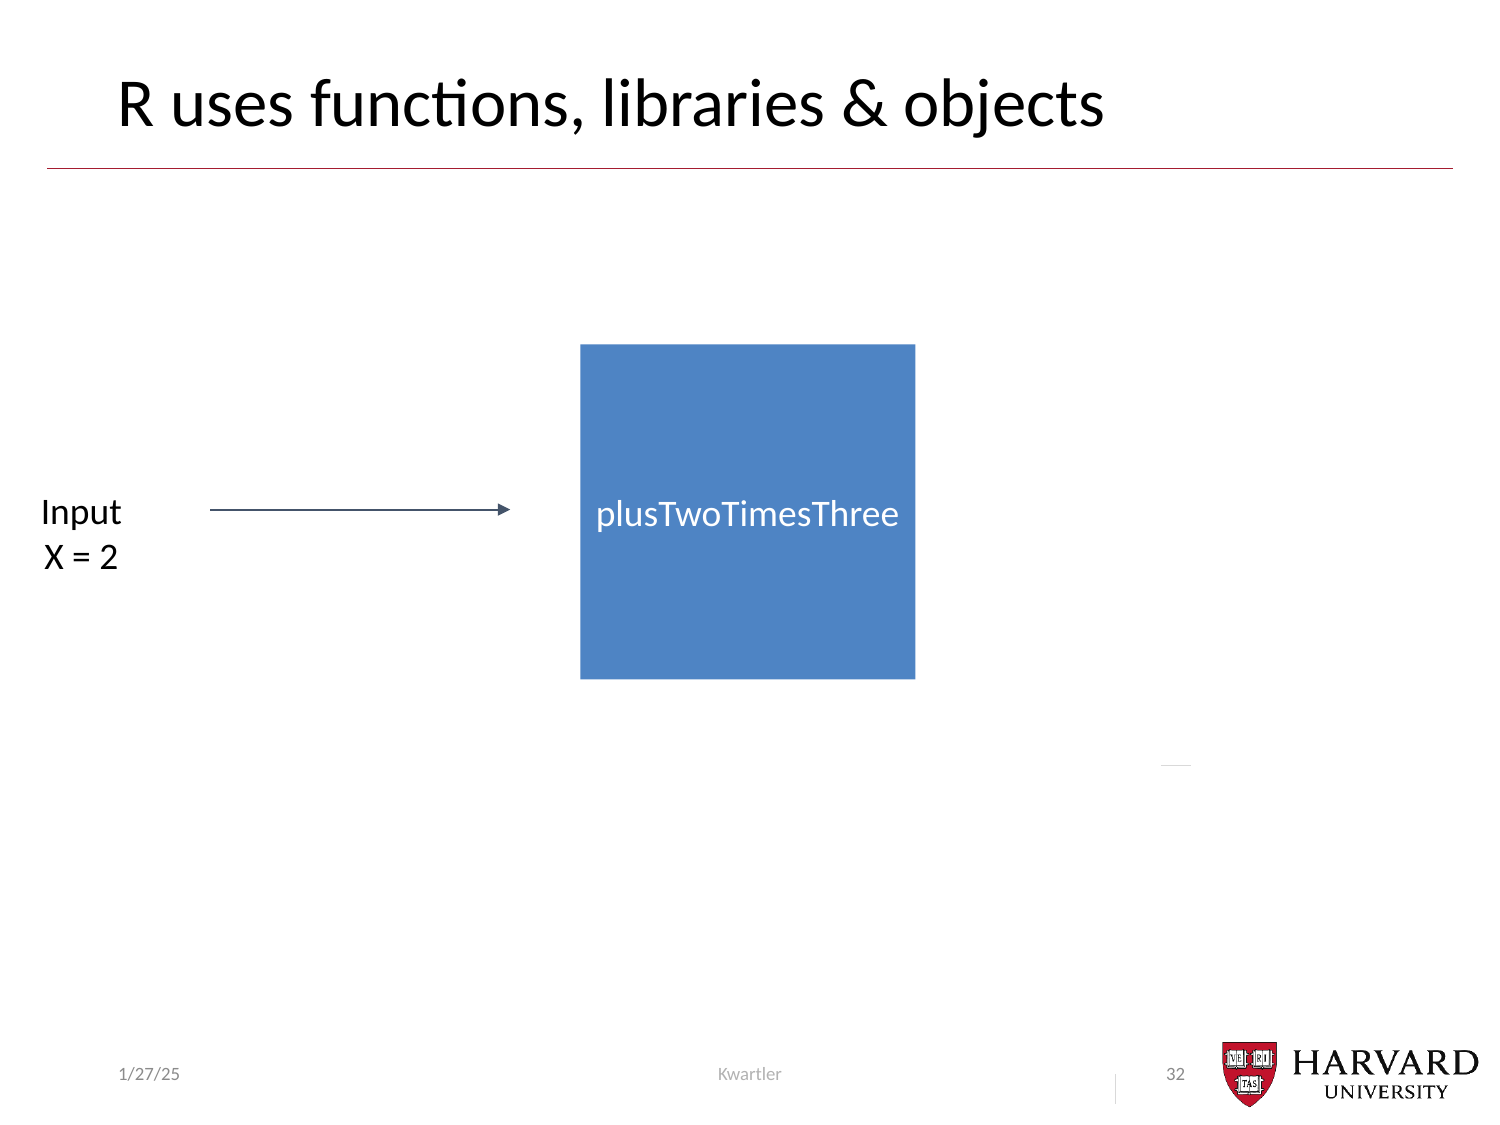

# R uses functions, libraries & objects
plusTwoTimesThree
Input
X = 2
1/27/25
Kwartler
32